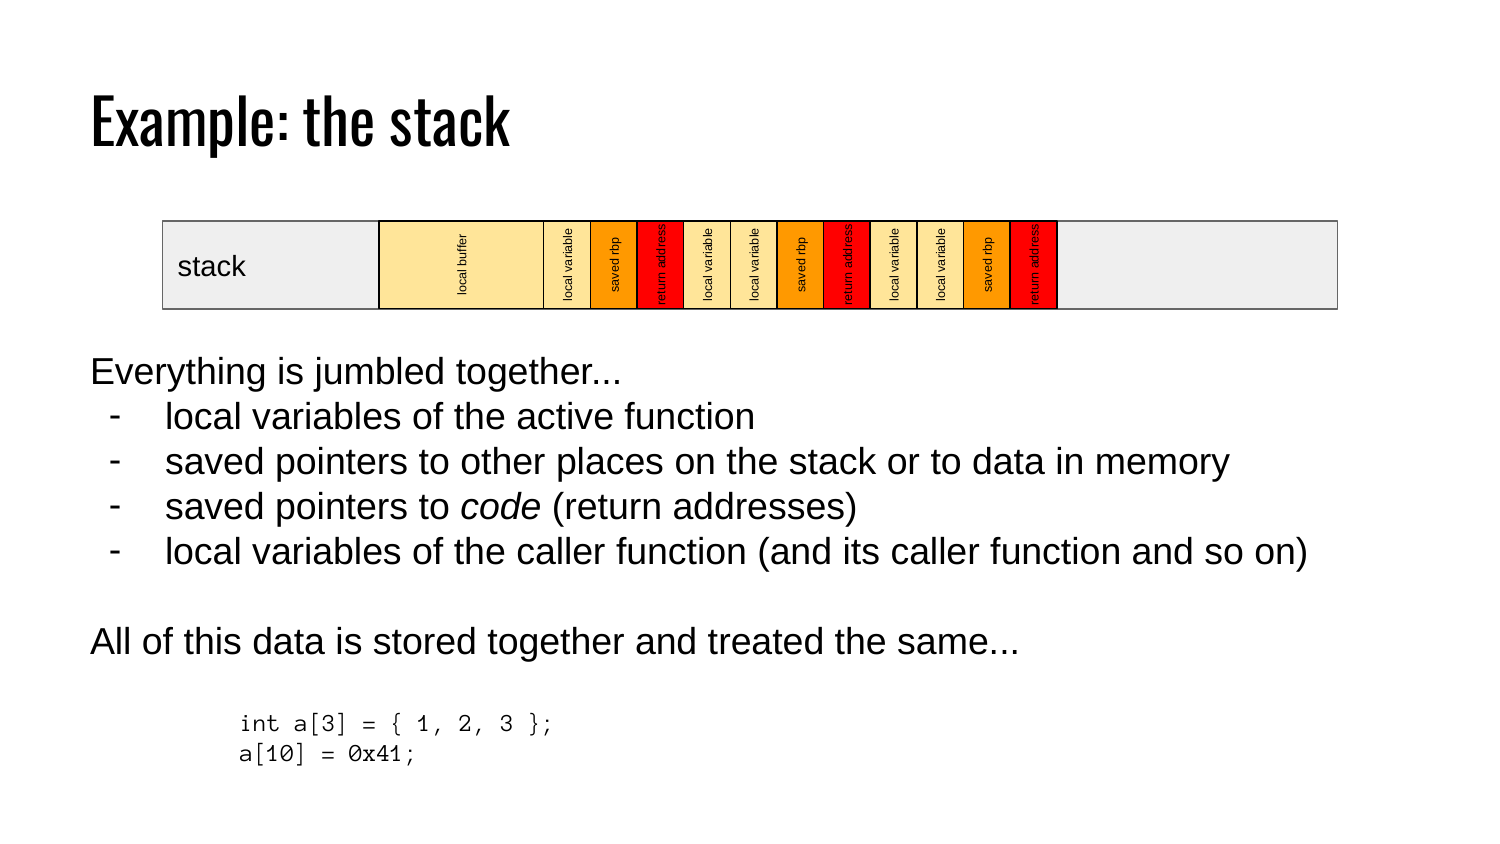

# Example: the stack
local buffer

Everything is jumbled together...
local variables of the active function
saved pointers to other places on the stack or to data in memory
saved pointers to code (return addresses)
local variables of the caller function (and its caller function and so on)

All of this data is stored together and treated the same...

	int a[3] = { 1, 2, 3 };
	a[10] = 0x41;
stack
local variable
saved rbp
return address
local variable
local variable
saved rbp
return address
local variable
local variable
saved rbp
return address